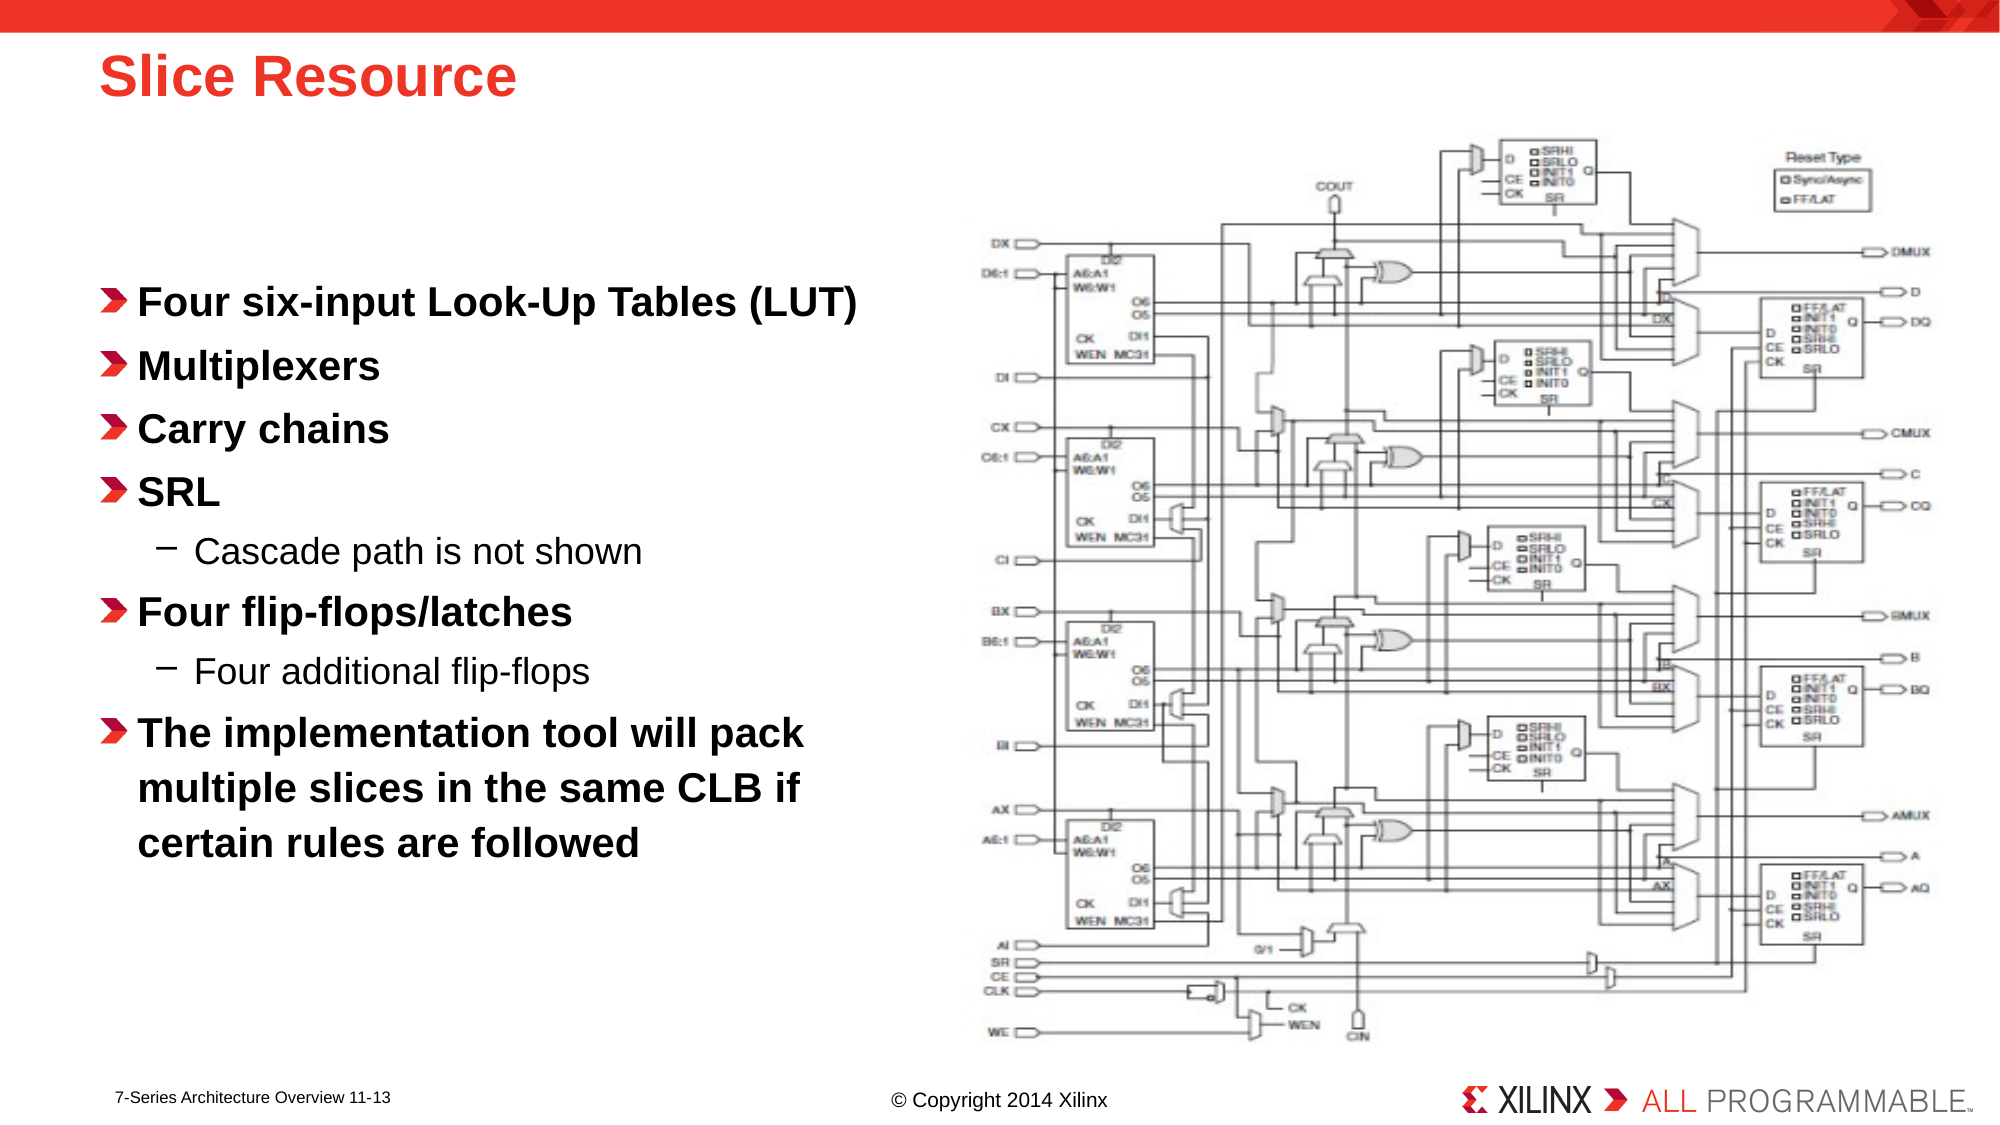

# Slice Resource

Four six-input Look-Up Tables (LUT)
Multiplexers
Carry chains
SRL
Cascade path is not shown
Four flip-flops/latches
Four additional flip-flops
The implementation tool will pack multiple slices in the same CLB if certain rules are followed
© Copyright 2014 Xilinx
7-Series Architecture Overview 11-13